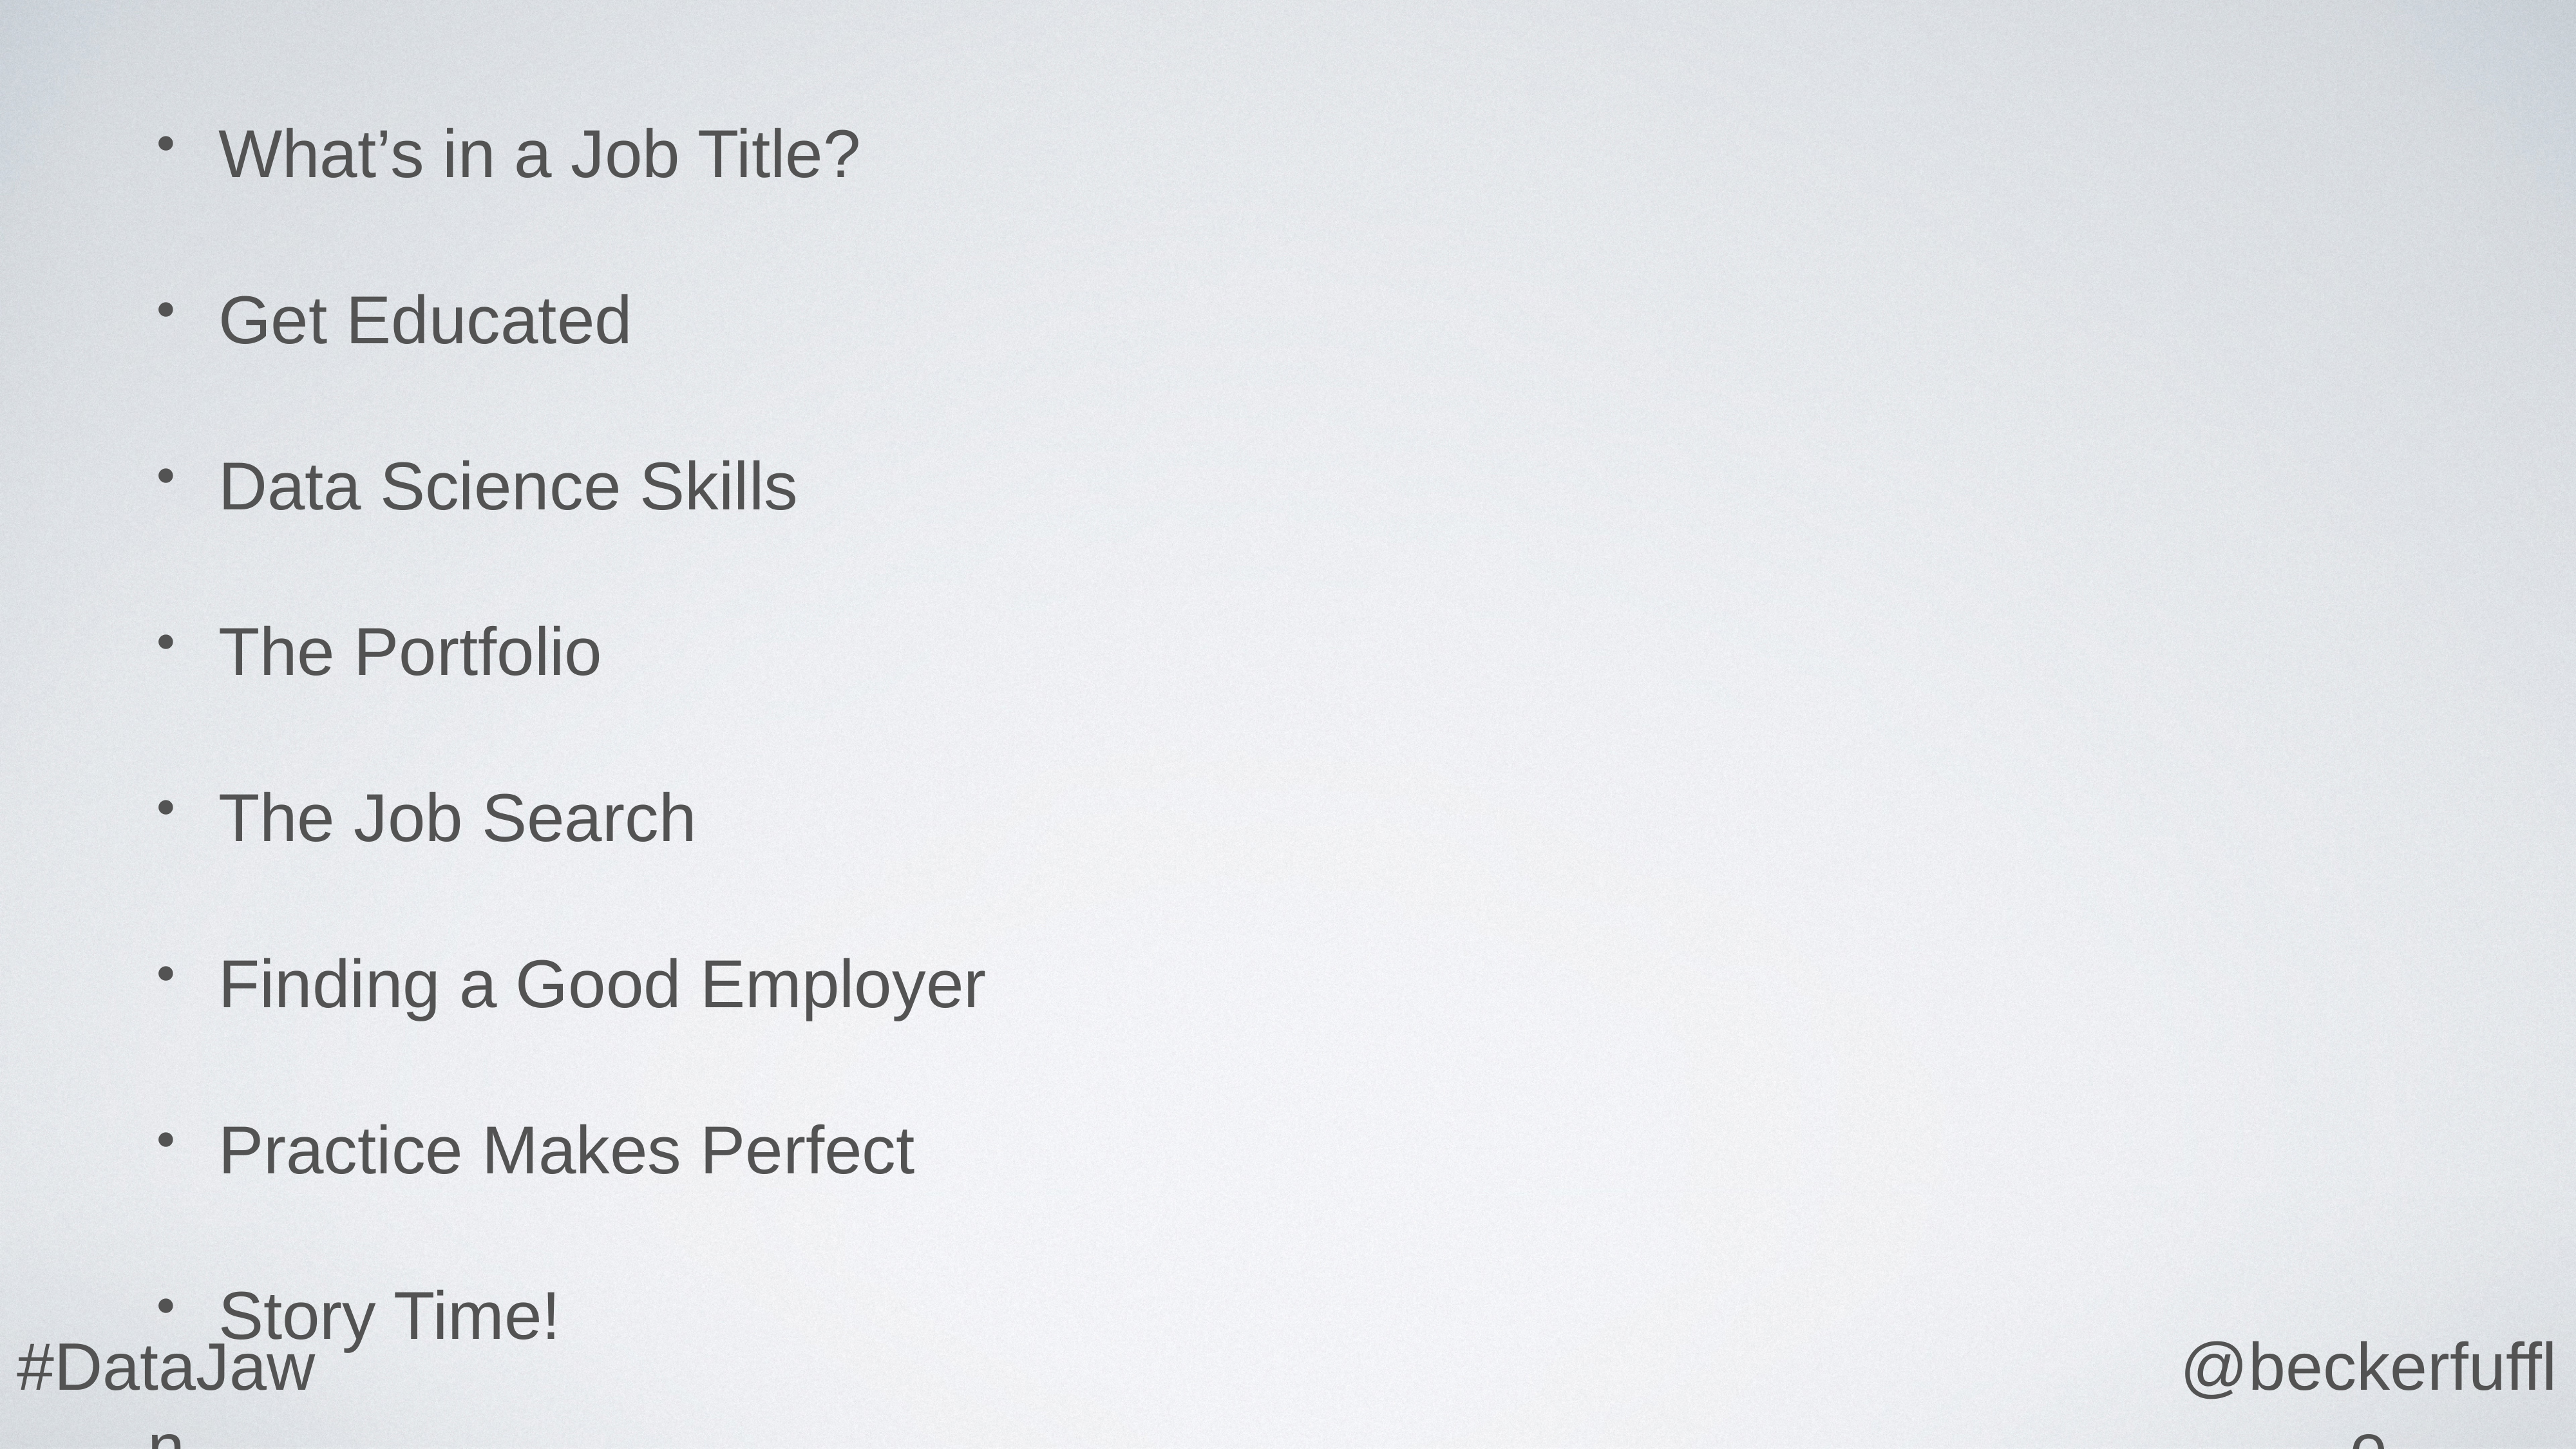

What’s in a Job Title?
Get Educated
Data Science Skills
The Portfolio
The Job Search
Finding a Good Employer
Practice Makes Perfect
Story Time!
#DataJawn
@beckerfuffle